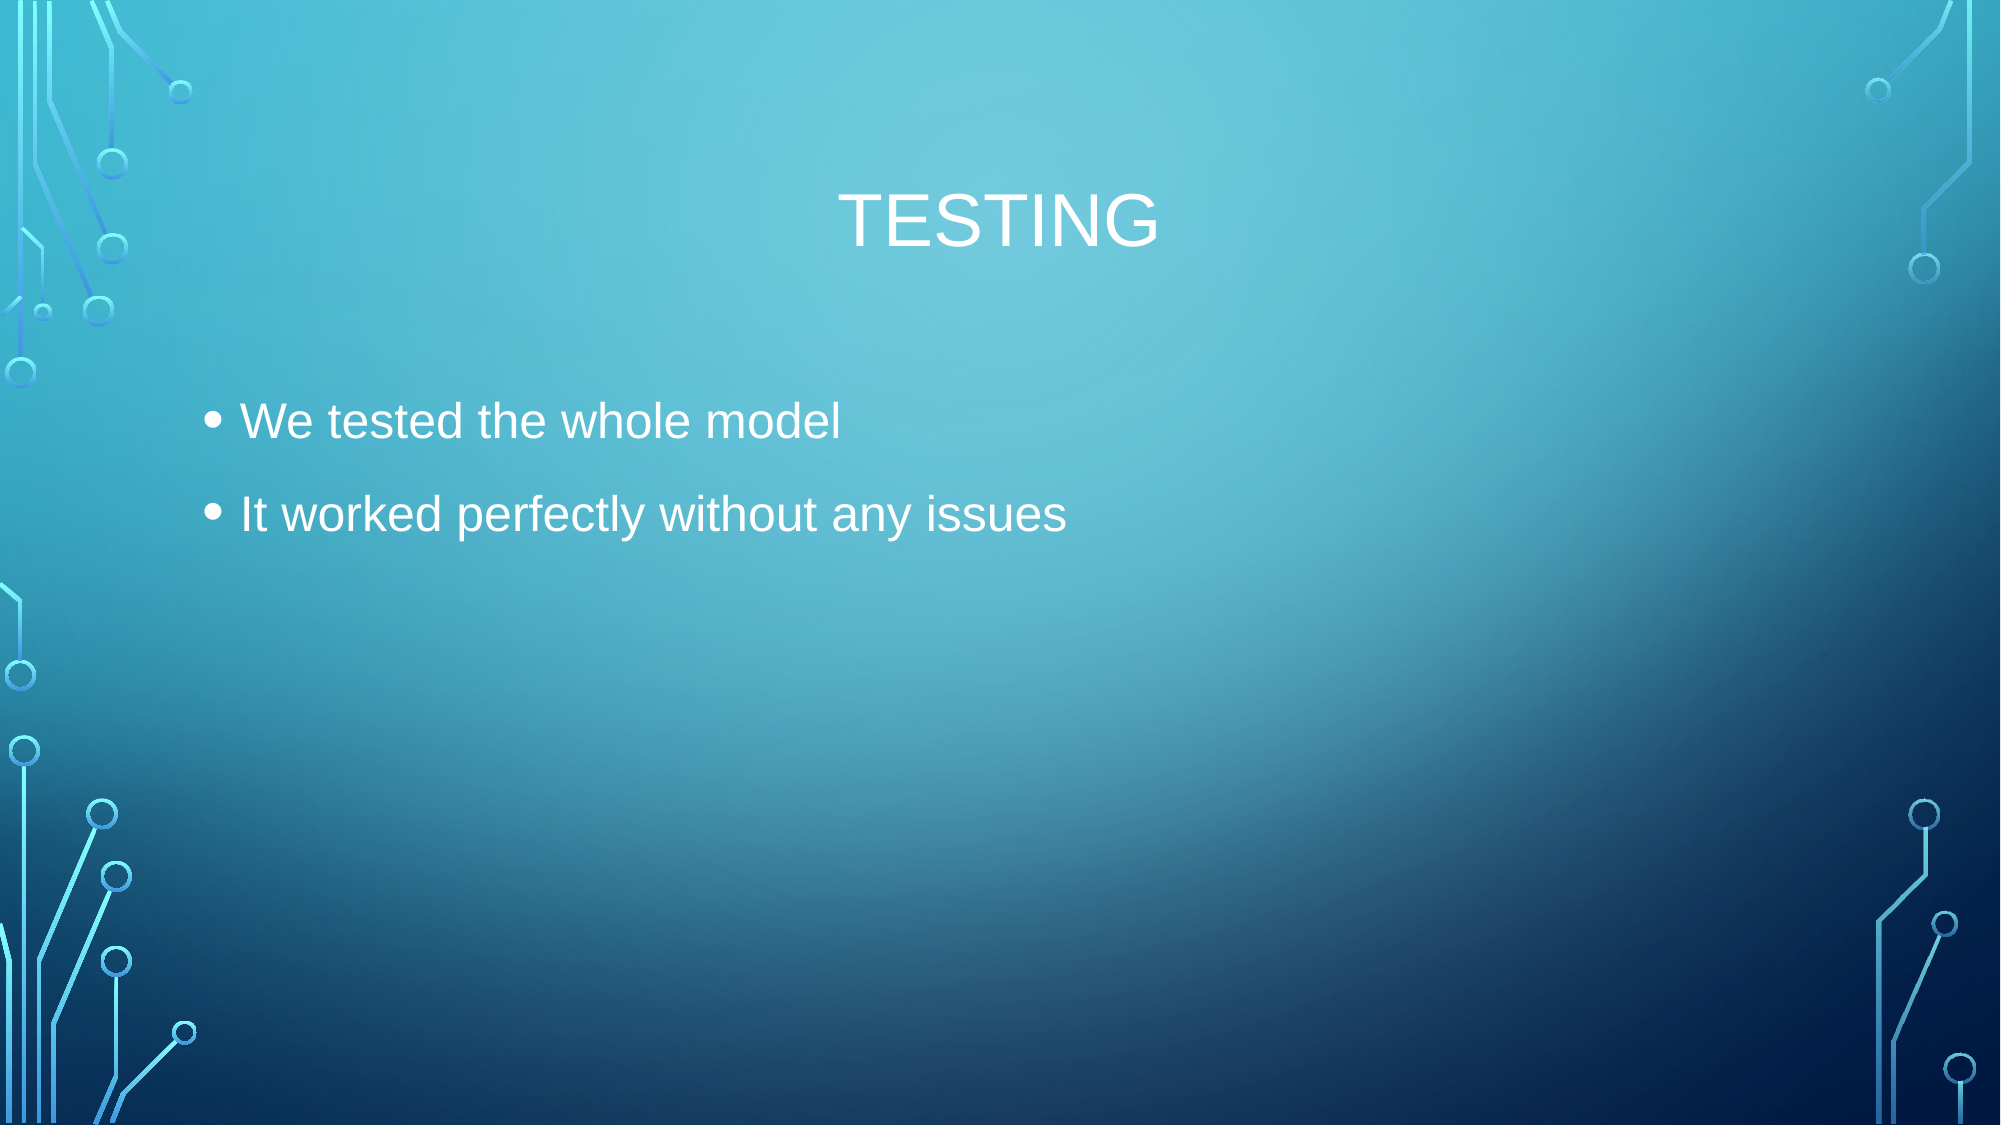

# TESTING
We tested the whole model
It worked perfectly without any issues